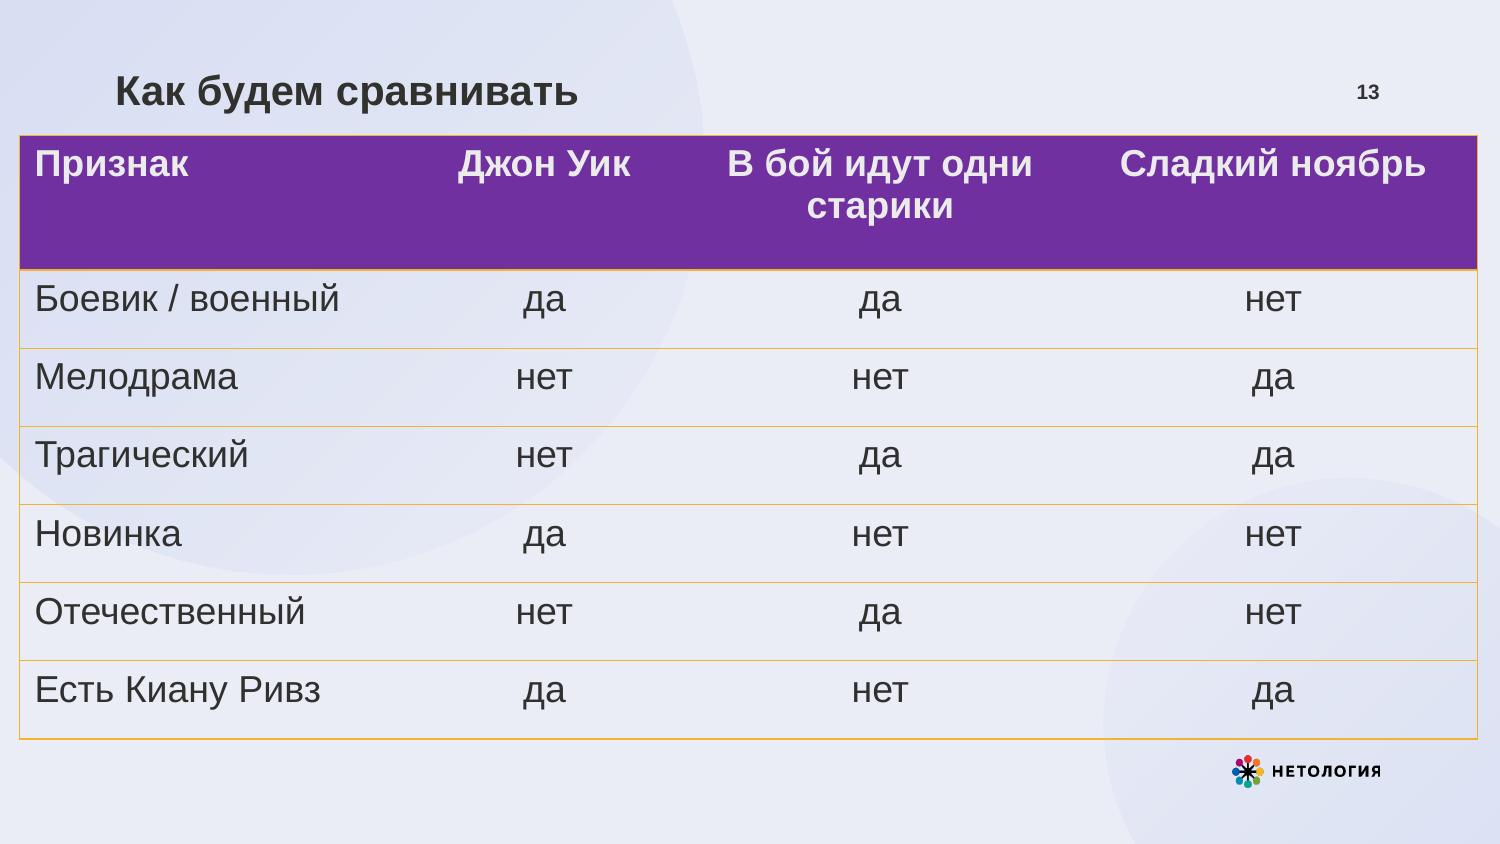

# Как будем сравнивать
13
| Признак | Джон Уик | В бой идут одни старики | Сладкий ноябрь |
| --- | --- | --- | --- |
| Боевик / военный | да | да | нет |
| Мелодрама | нет | нет | да |
| Трагический | нет | да | да |
| Новинка | да | нет | нет |
| Отечественный | нет | да | нет |
| Есть Киану Ривз | да | нет | да |